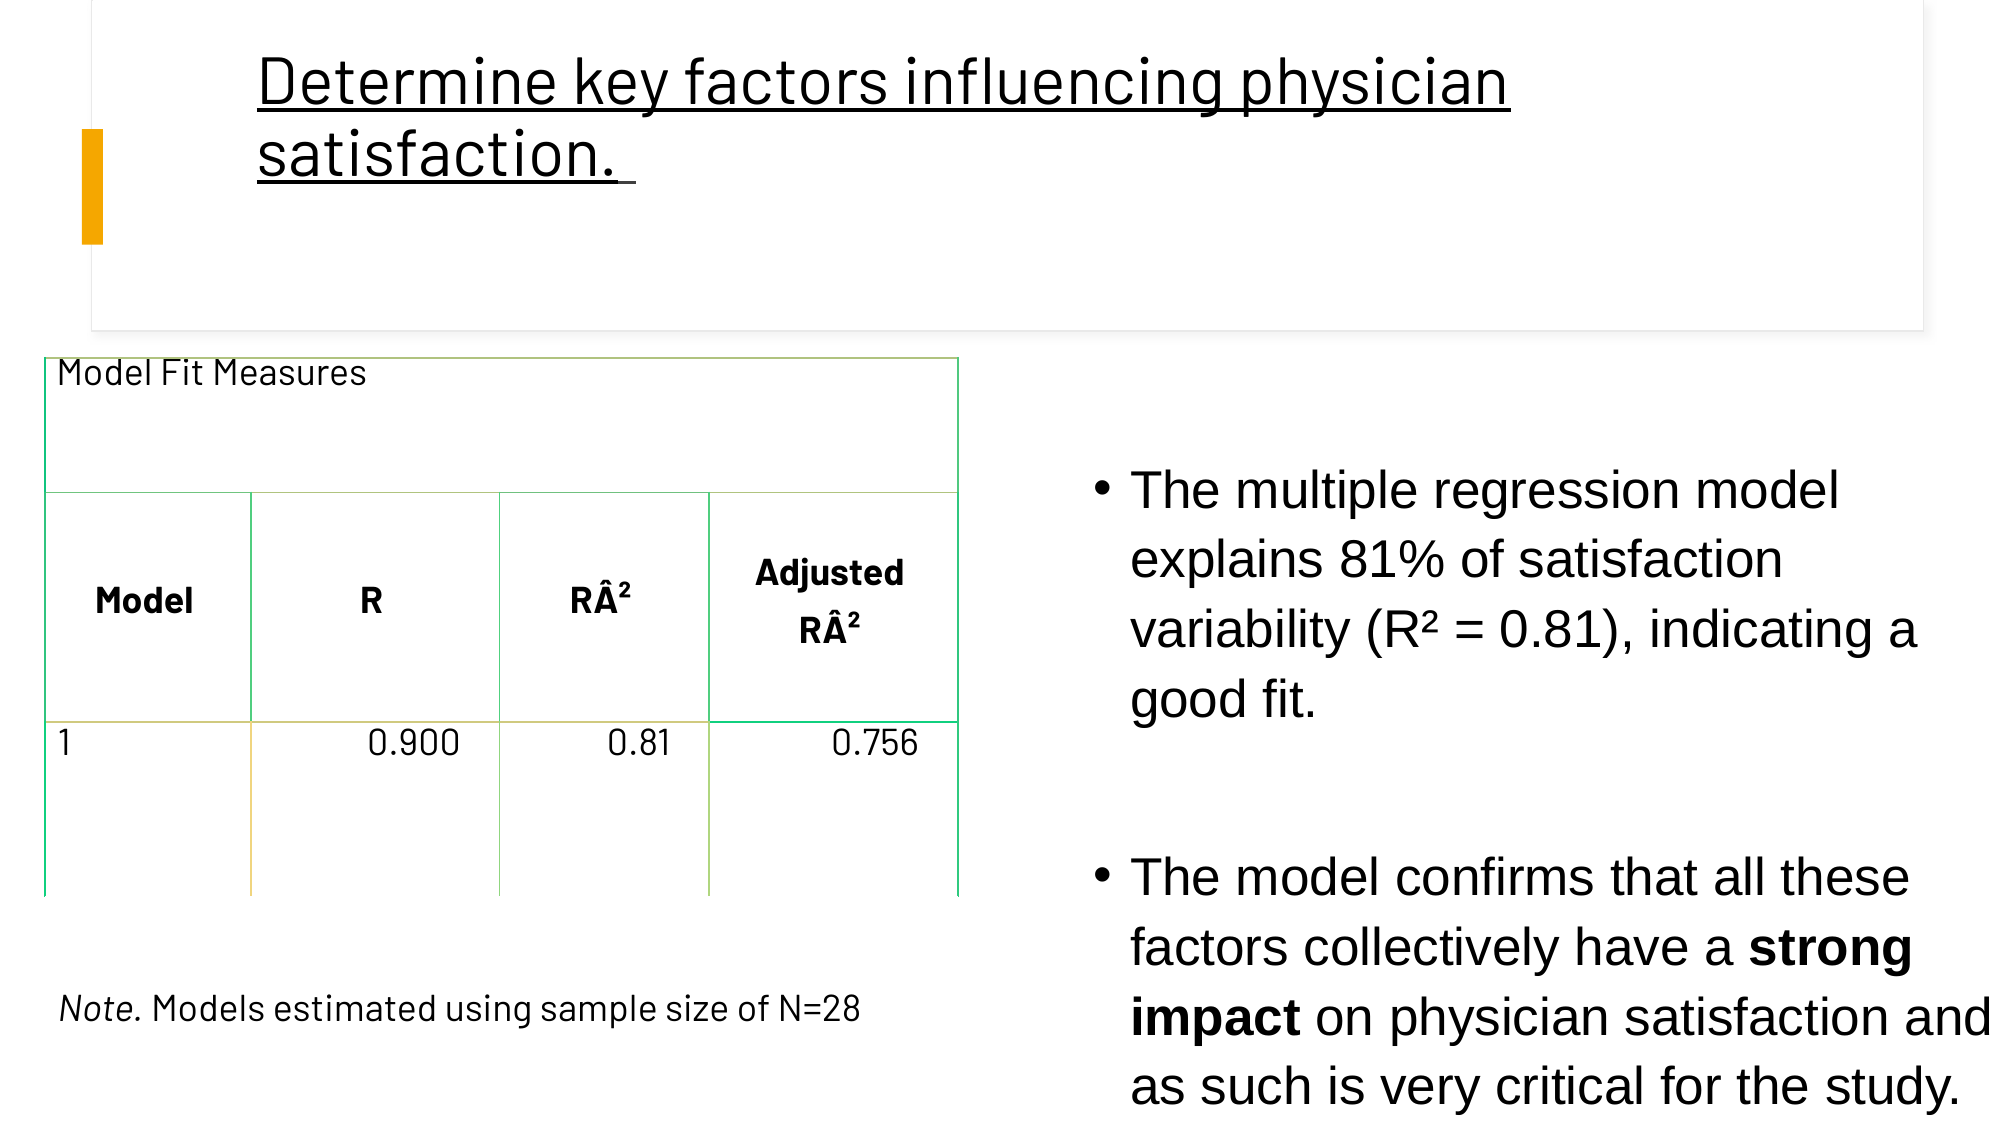

# Determine key factors influencing physician satisfaction.

| Model Fit Measures |  |  |  |
| --- | --- | --- | --- |
| Model | R | RÂ² | Adjusted RÂ² |
| 1 | 0.900 | 0.81 | 0.756 |
| Note. Models estimated using sample size of N=28 |  |  |  |

The multiple regression model explains 81% of satisfaction variability (R² = 0.81), indicating a good fit.

The model confirms that all these factors collectively have a strong impact on physician satisfaction and as such is very critical for the study.